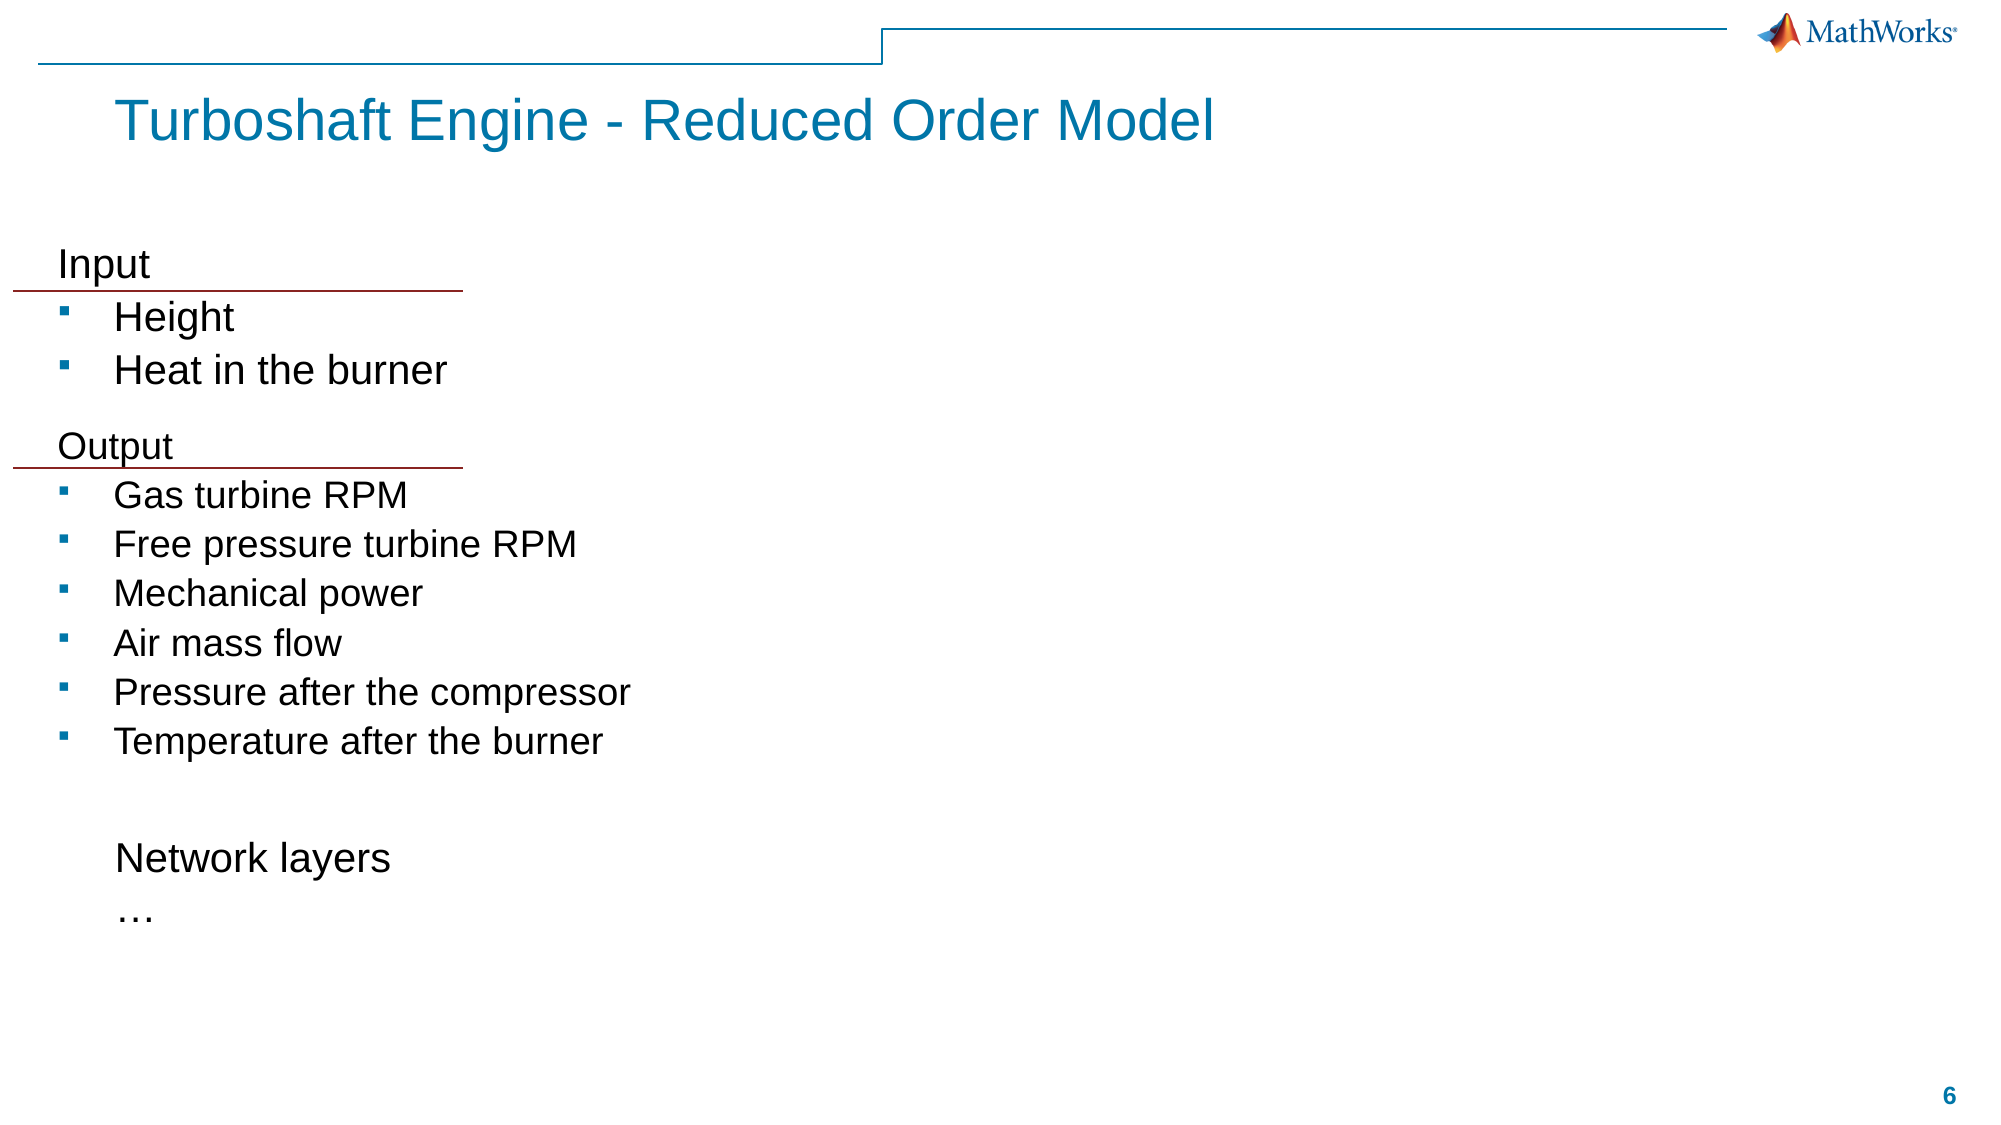

# Turboshaft Engine - Reduced Order Model
Input
Height
Heat in the burner

Output
Gas turbine RPM
Free pressure turbine RPM
Mechanical power
Air mass flow
Pressure after the compressor
Temperature after the burner

Network layers
…